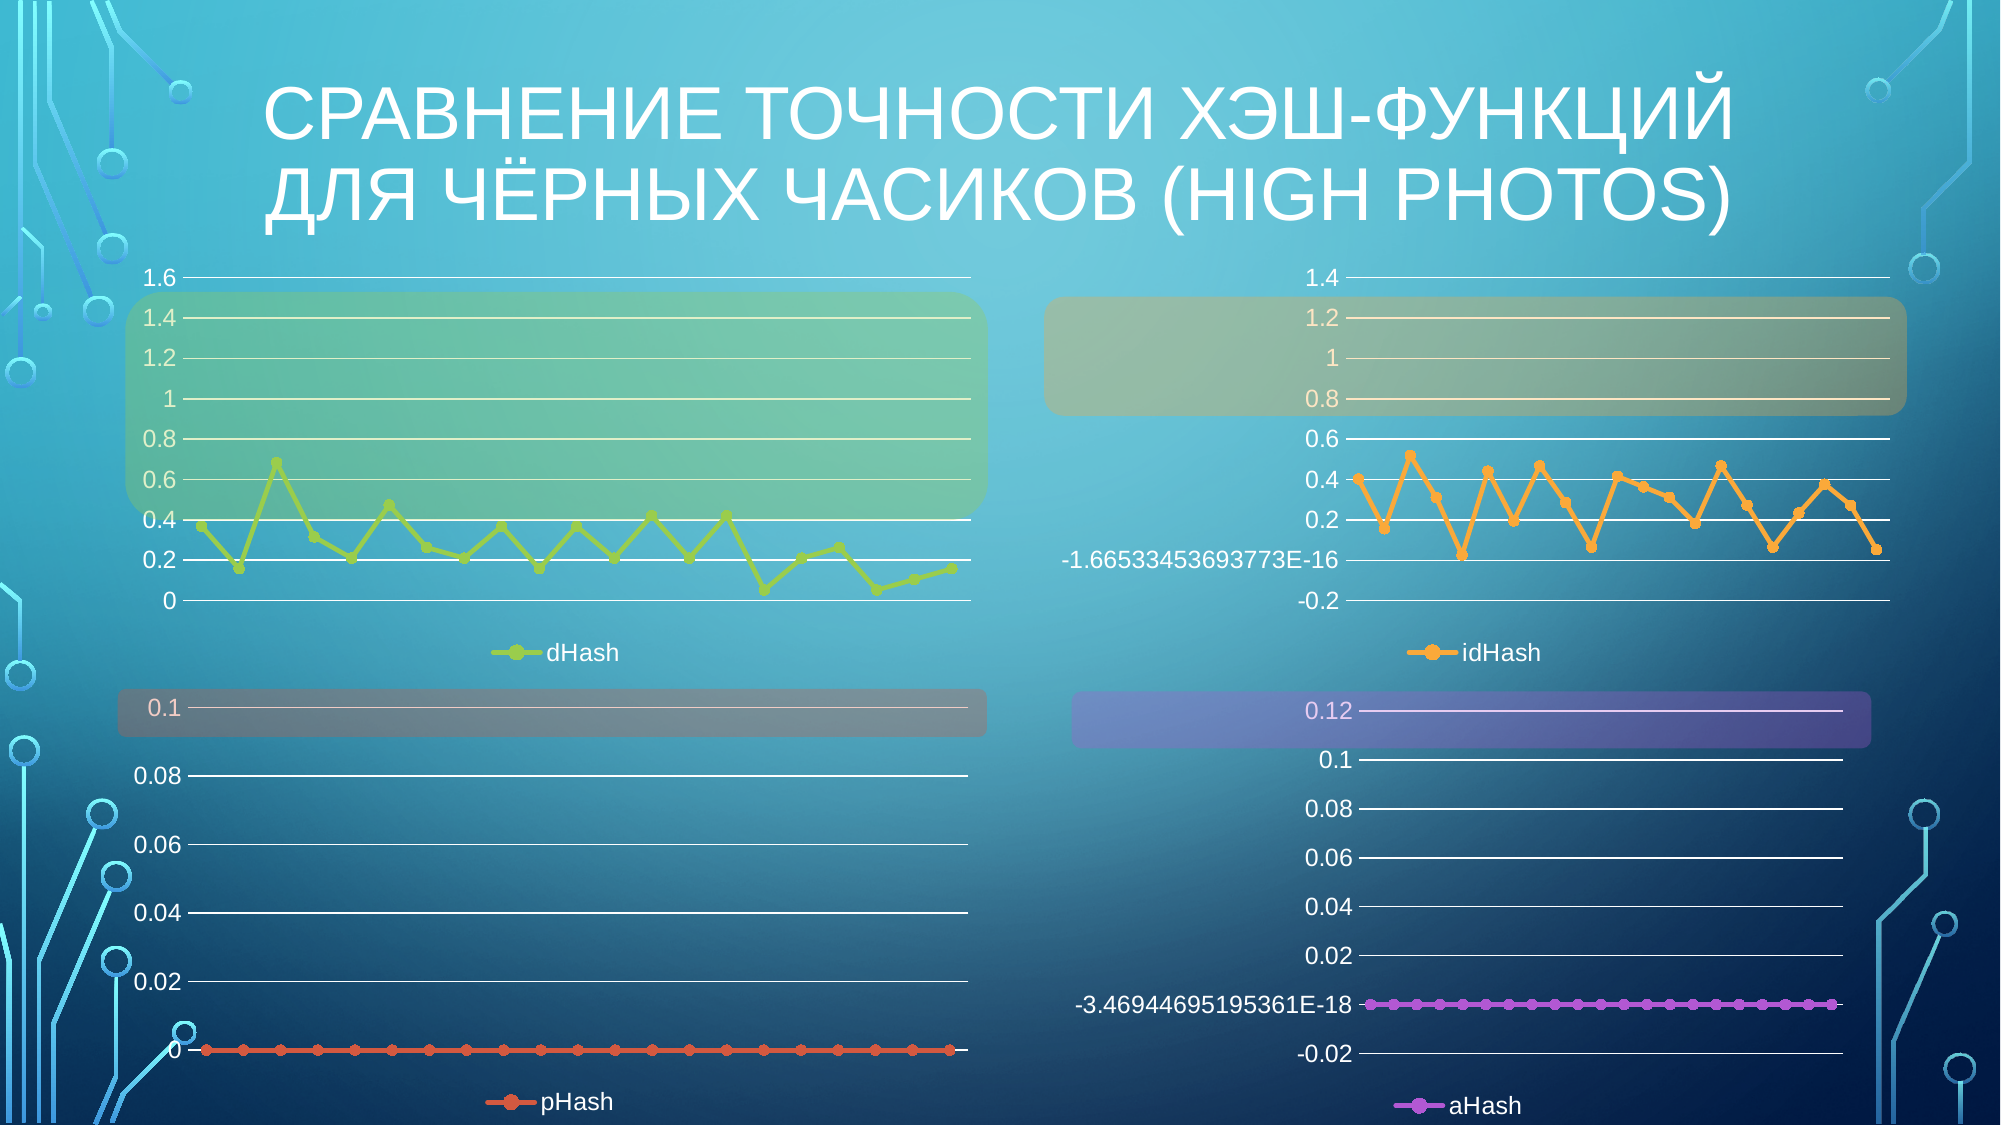

# Сравнение точности хэш-функций Для чёрных часиков (high photos)

### Chart

| Category | dHash |
|---|---|
| "black_22.jpg" | 0.3684210526315789 |
| "black_23.jpg" | 0.15789473684210525 |
| "black_24.jpg" | 0.6842105263157895 |
| "black_25.jpg" | 0.3157894736842105 |
| "black_26.jpg" | 0.21052631578947367 |
| "black_27.jpg" | 0.47368421052631576 |
| "black_28.jpg" | 0.2631578947368421 |
| "black_29.jpg" | 0.21052631578947367 |
| "black_30.jpg" | 0.3684210526315789 |
| "black_31.jpg" | 0.15789473684210525 |
| "black_32.jpg" | 0.3684210526315789 |
| "black_33.jpg" | 0.21052631578947367 |
| "black_34.jpg" | 0.42105263157894735 |
| "black_35.jpg" | 0.21052631578947367 |
| "black_36.jpg" | 0.42105263157894735 |
| "black_37.jpg" | 0.05263157894736842 |
| "black_38.jpg" | 0.21052631578947367 |
| "black_39.jpg" | 0.2631578947368421 |
| "black_40.jpg" | 0.05263157894736842 |
| "black_41.jpg" | 0.10526315789473684 |
| "black_42.jpg" | 0.15789473684210525 |

### Chart

| Category | idHash |
|---|---|
| "black_22.jpg" | 0.4025974025974026 |
| "black_23.jpg" | 0.15584415584415584 |
| "black_24.jpg" | 0.5194805194805194 |
| "black_25.jpg" | 0.3116883116883117 |
| "black_26.jpg" | 0.025974025974025976 |
| "black_27.jpg" | 0.44155844155844154 |
| "black_28.jpg" | 0.19480519480519481 |
| "black_29.jpg" | 0.4675324675324675 |
| "black_30.jpg" | 0.2857142857142857 |
| "black_31.jpg" | 0.06493506493506493 |
| "black_32.jpg" | 0.4155844155844156 |
| "black_33.jpg" | 0.36363636363636365 |
| "black_34.jpg" | 0.3116883116883117 |
| "black_35.jpg" | 0.18181818181818182 |
| "black_36.jpg" | 0.4675324675324675 |
| "black_37.jpg" | 0.2727272727272727 |
| "black_38.jpg" | 0.06493506493506493 |
| "black_39.jpg" | 0.23376623376623376 |
| "black_40.jpg" | 0.37662337662337664 |
| "black_41.jpg" | 0.2727272727272727 |
| "black_42.jpg" | 0.05194805194805195 |

### Chart

| Category | pHash |
|---|---|
| "black_22.jpg" | 0.0 |
| "black_23.jpg" | 0.0 |
| "black_24.jpg" | 0.0 |
| "black_25.jpg" | 0.0 |
| "black_26.jpg" | 0.0 |
| "black_27.jpg" | 0.0 |
| "black_28.jpg" | 0.0 |
| "black_29.jpg" | 0.0 |
| "black_30.jpg" | 0.0 |
| "black_31.jpg" | 0.0 |
| "black_32.jpg" | 0.0 |
| "black_33.jpg" | 0.0 |
| "black_34.jpg" | 0.0 |
| "black_35.jpg" | 0.0 |
| "black_36.jpg" | 0.0 |
| "black_37.jpg" | 0.0 |
| "black_38.jpg" | 0.0 |
| "black_39.jpg" | 0.0 |
| "black_40.jpg" | 0.0 |
| "black_41.jpg" | 0.0 |
| "black_42.jpg" | 0.0 |

### Chart

| Category | aHash |
|---|---|
| "black_22.jpg" | 0.0 |
| "black_23.jpg" | 0.0 |
| "black_24.jpg" | 0.0 |
| "black_25.jpg" | 0.0 |
| "black_26.jpg" | 0.0 |
| "black_27.jpg" | 0.0 |
| "black_28.jpg" | 0.0 |
| "black_29.jpg" | 0.0 |
| "black_30.jpg" | 0.0 |
| "black_31.jpg" | 0.0 |
| "black_32.jpg" | 0.0 |
| "black_33.jpg" | 0.0 |
| "black_34.jpg" | 0.0 |
| "black_35.jpg" | 0.0 |
| "black_36.jpg" | 0.0 |
| "black_37.jpg" | 0.0 |
| "black_38.jpg" | 0.0 |
| "black_39.jpg" | 0.0 |
| "black_40.jpg" | 0.0 |
| "black_41.jpg" | 0.0 |
| "black_42.jpg" | 0.0 |